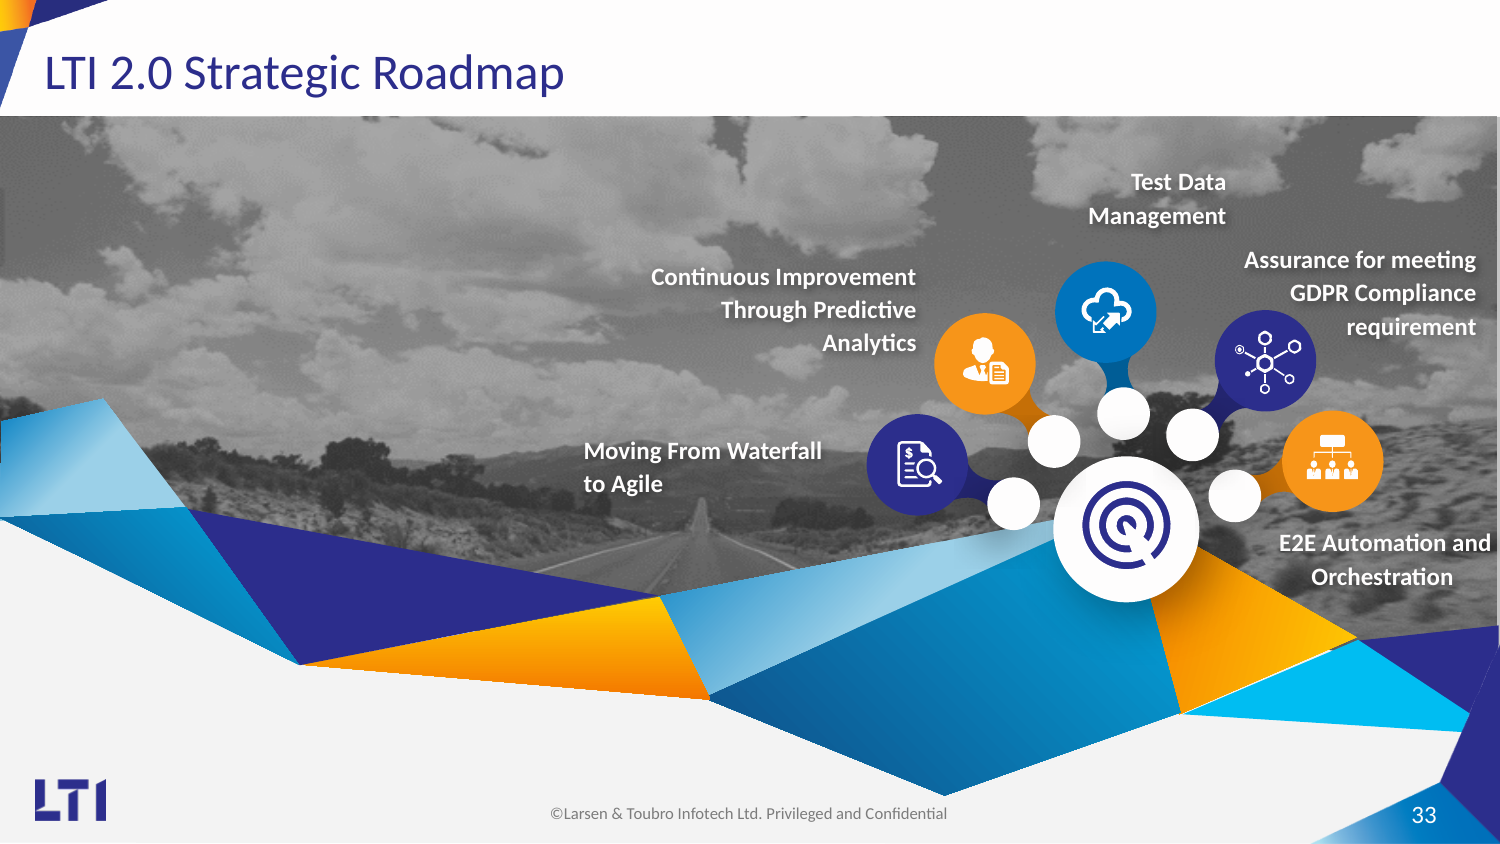

# LTI 2.0 Strategic Roadmap
Test Data Management
Assurance for meeting GDPR Compliance requirement

Continuous Improvement Through Predictive Analytics

Moving From Waterfall to Agile

E2E Automation and Orchestration